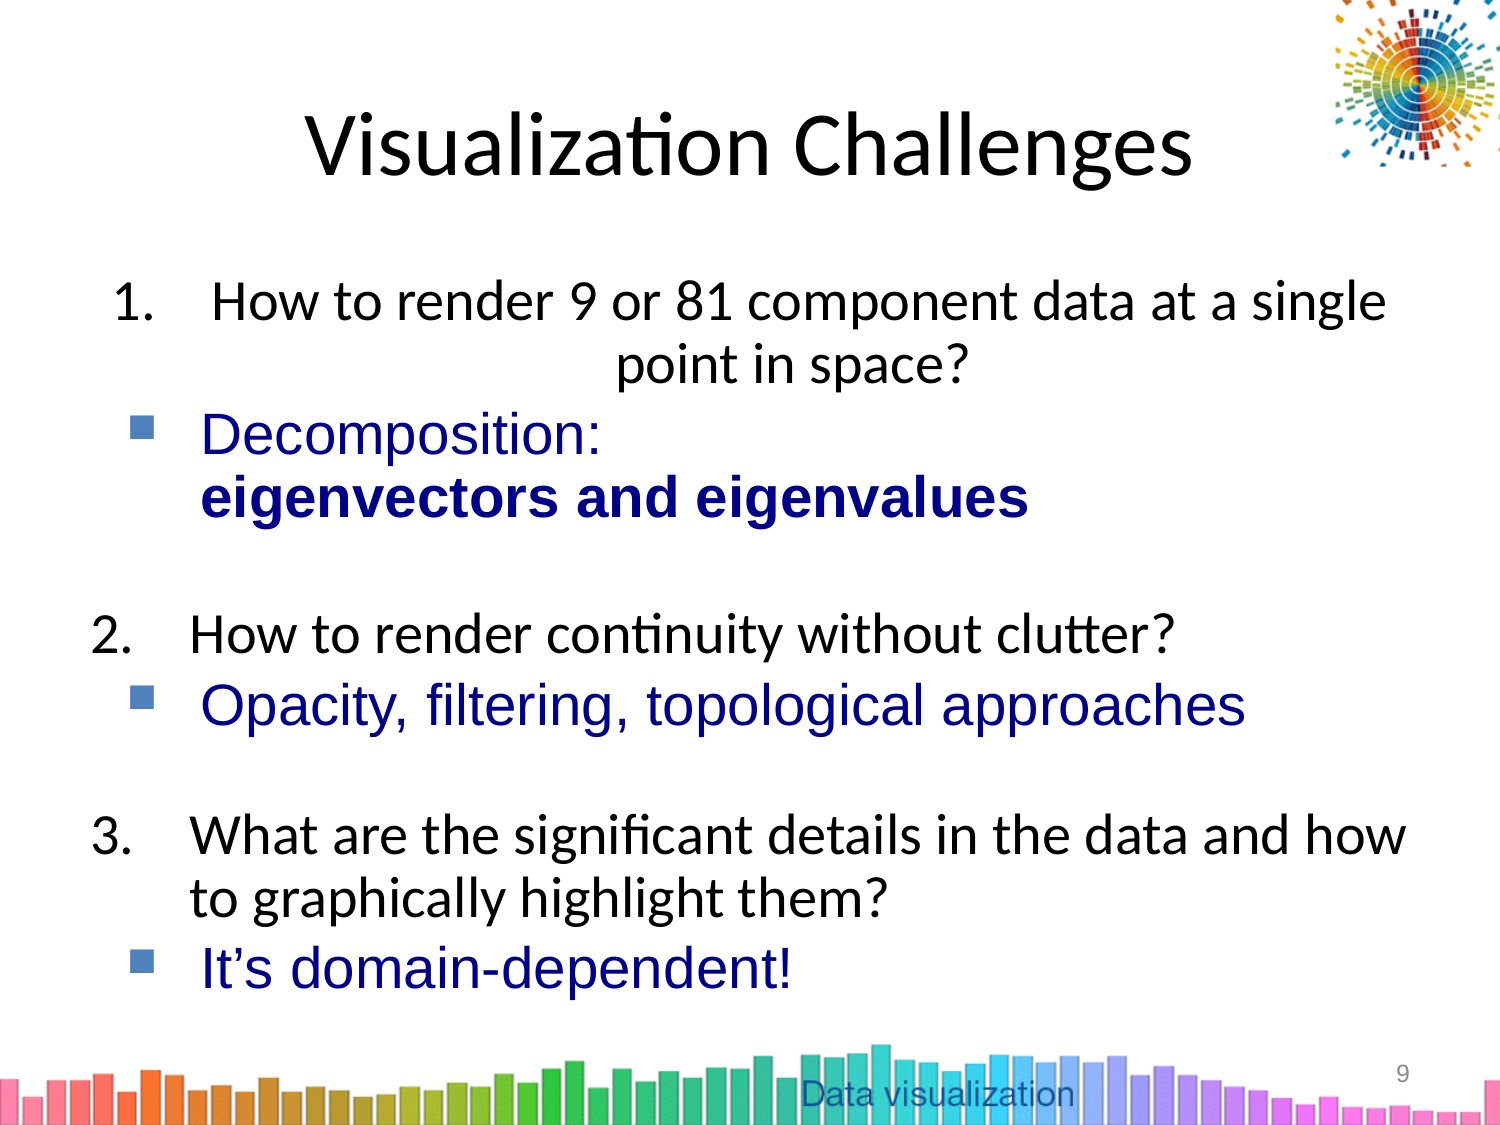

# Visualization Challenges
How to render 9 or 81 component data at a single point in space?
How to render continuity without clutter?
What are the significant details in the data and how to graphically highlight them?

Decomposition:
eigenvectors and eigenvalues
Opacity, filtering, topological approaches
It’s domain-dependent!
9